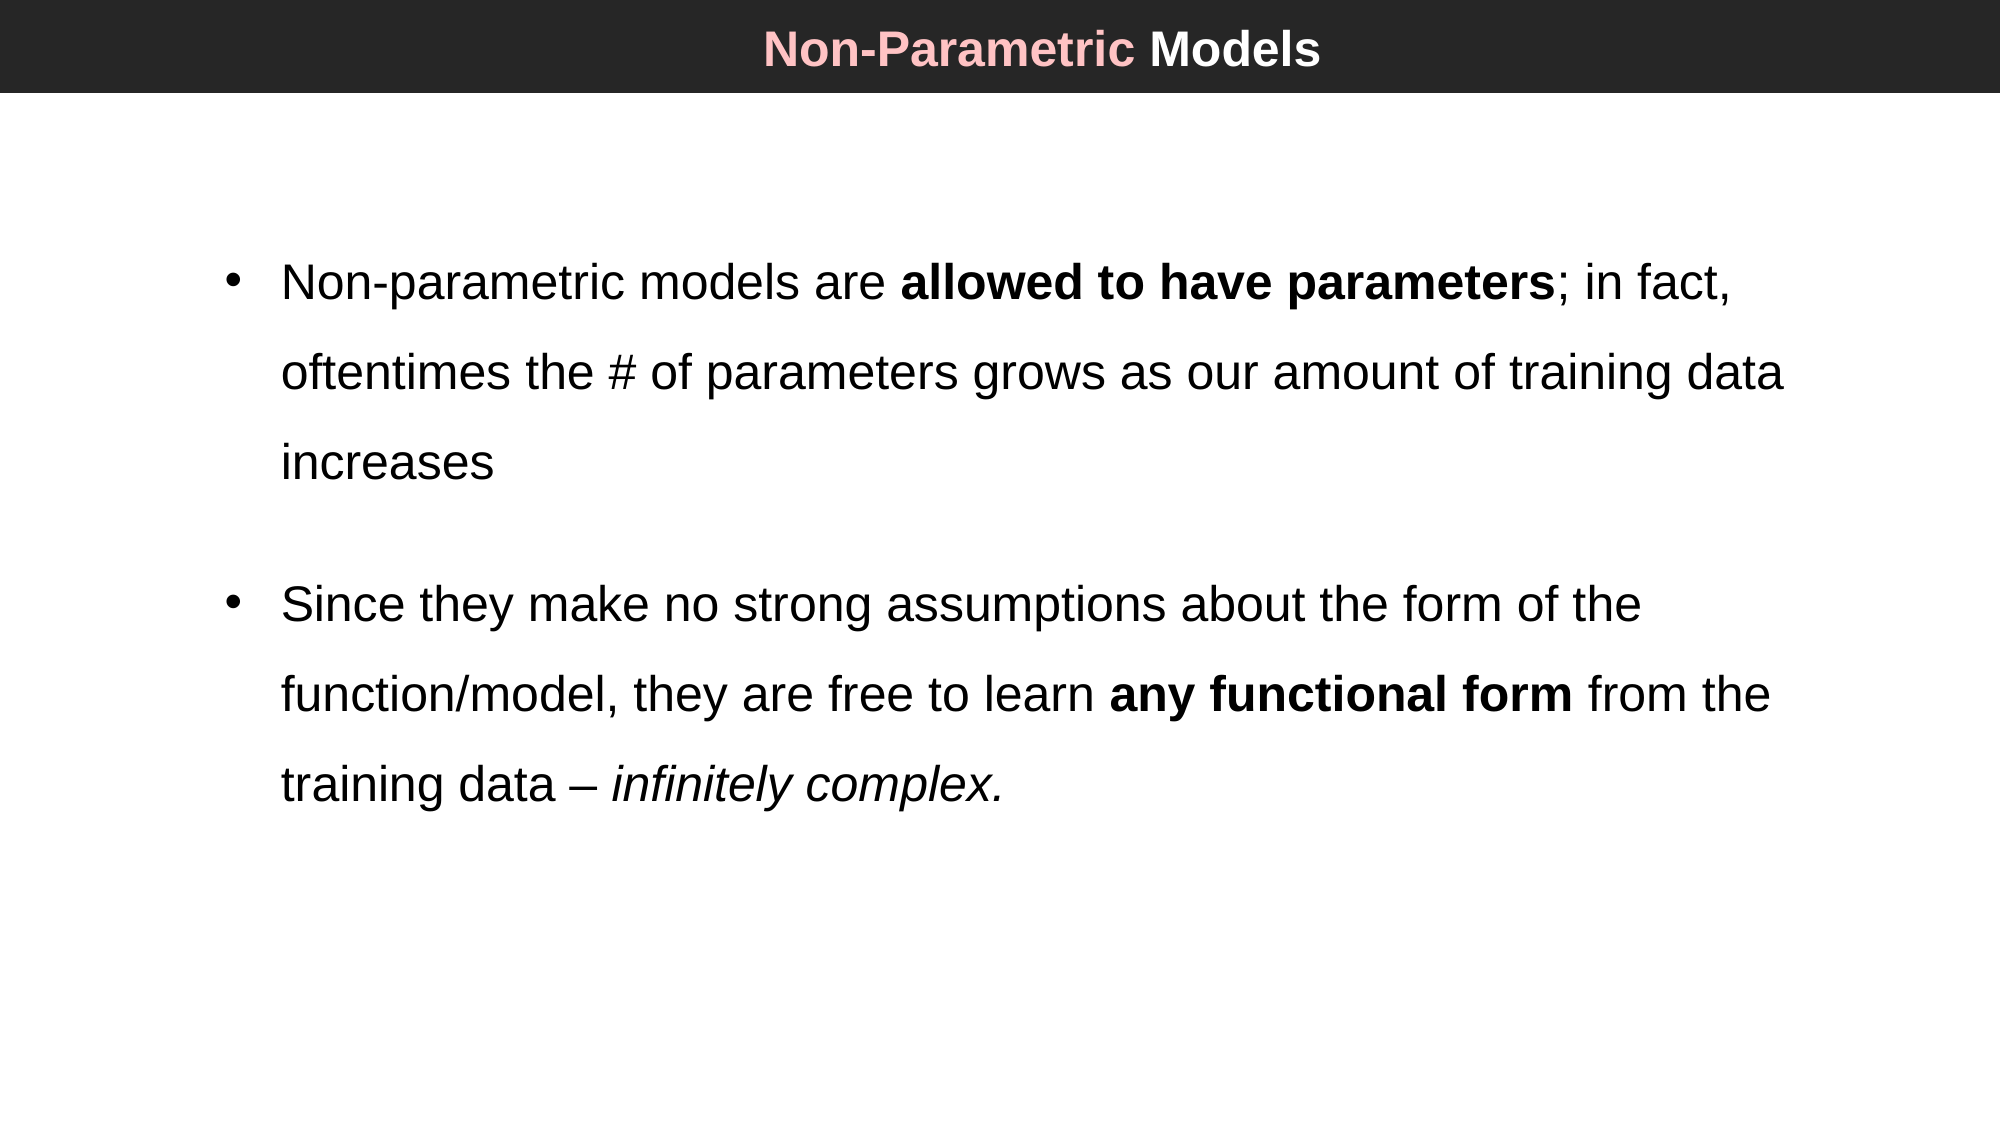

Non-Parametric Models
Non-parametric models are allowed to have parameters; in fact, oftentimes the # of parameters grows as our amount of training data increases
Since they make no strong assumptions about the form of the function/model, they are free to learn any functional form from the training data – infinitely complex.